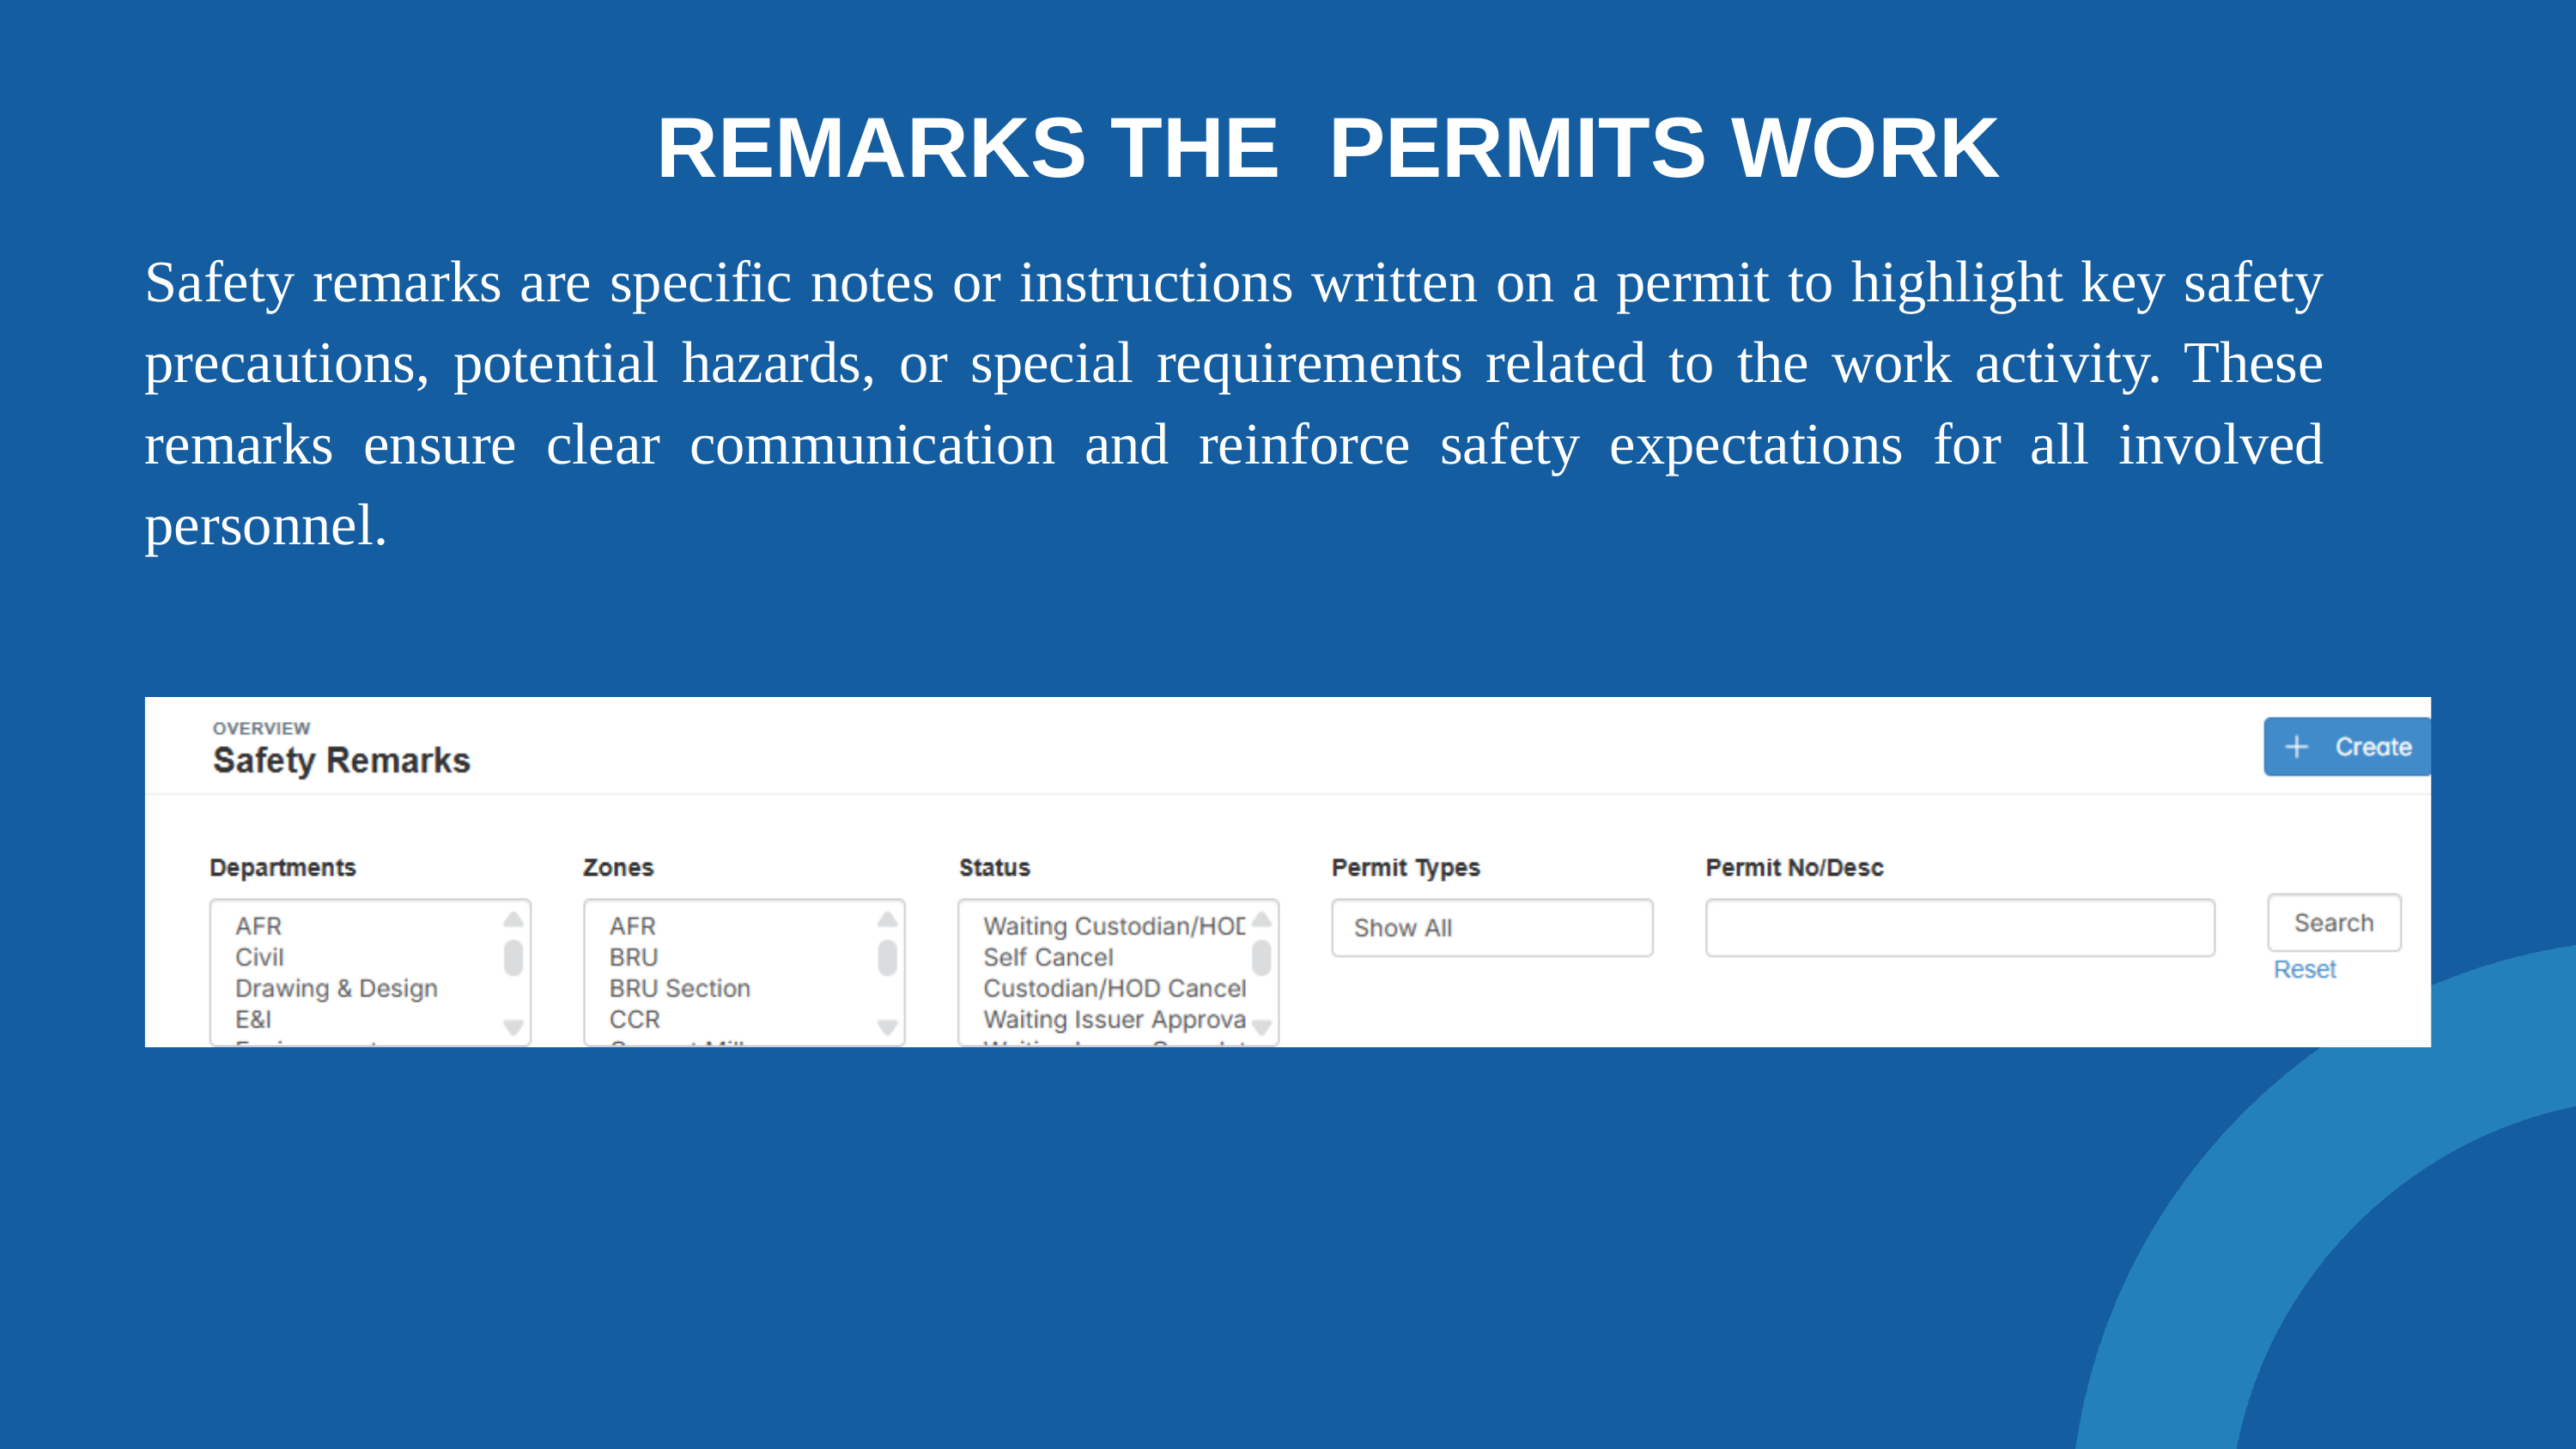

REMARKS THE  PERMITS WORK
Safety remarks are specific notes or instructions written on a permit to highlight key safety precautions, potential hazards, or special requirements related to the work activity. These remarks ensure clear communication and reinforce safety expectations for all involved personnel.